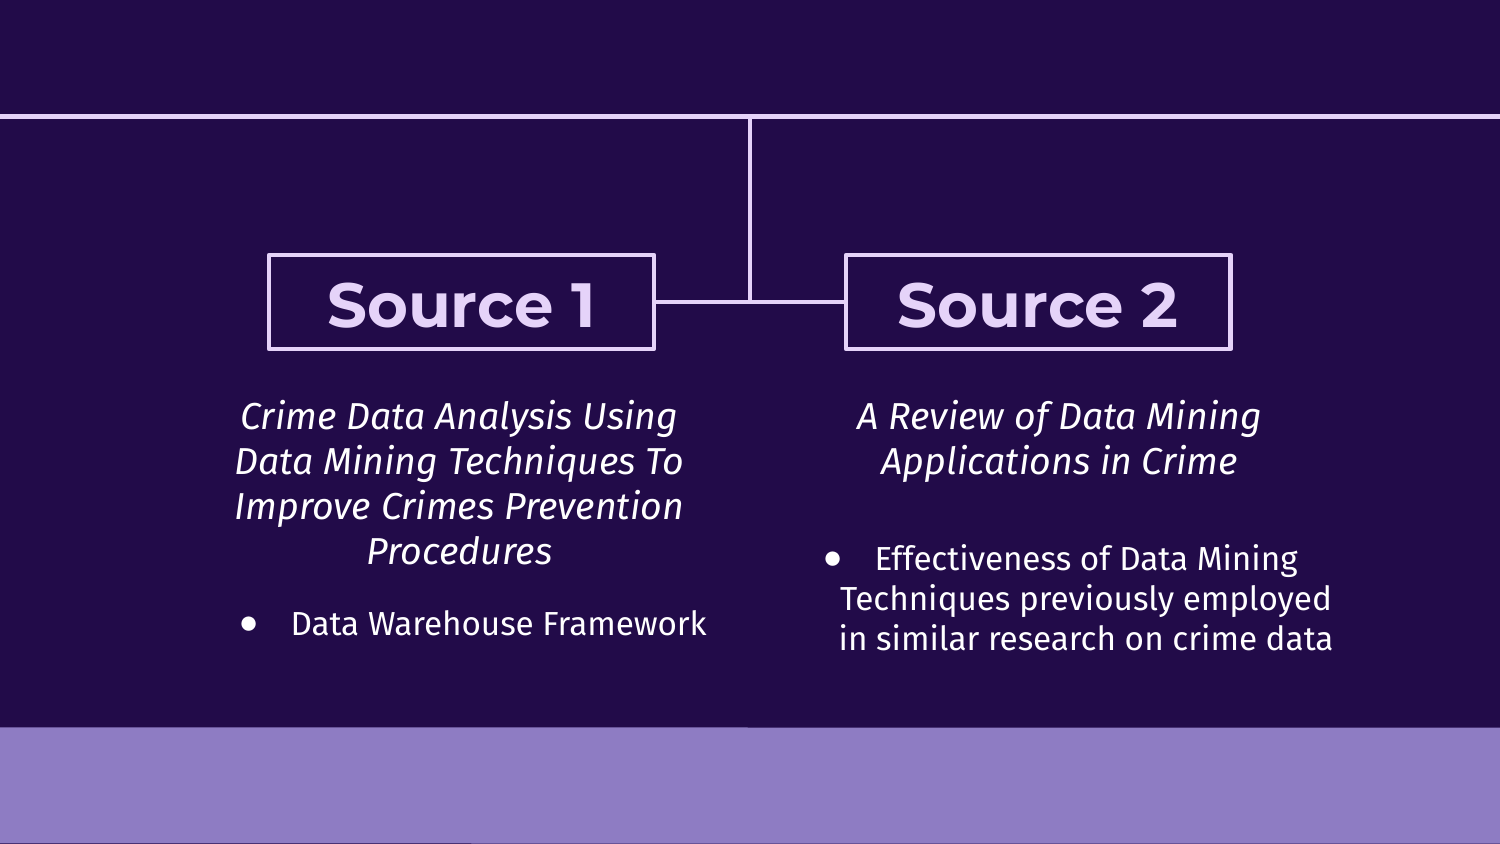

# Source 1
Source 2
Crime Data Analysis Using Data Mining Techniques To Improve Crimes Prevention Procedures
A Review of Data Mining Applications in Crime
Effectiveness of Data Mining Techniques previously employed in similar research on crime data
Data Warehouse Framework